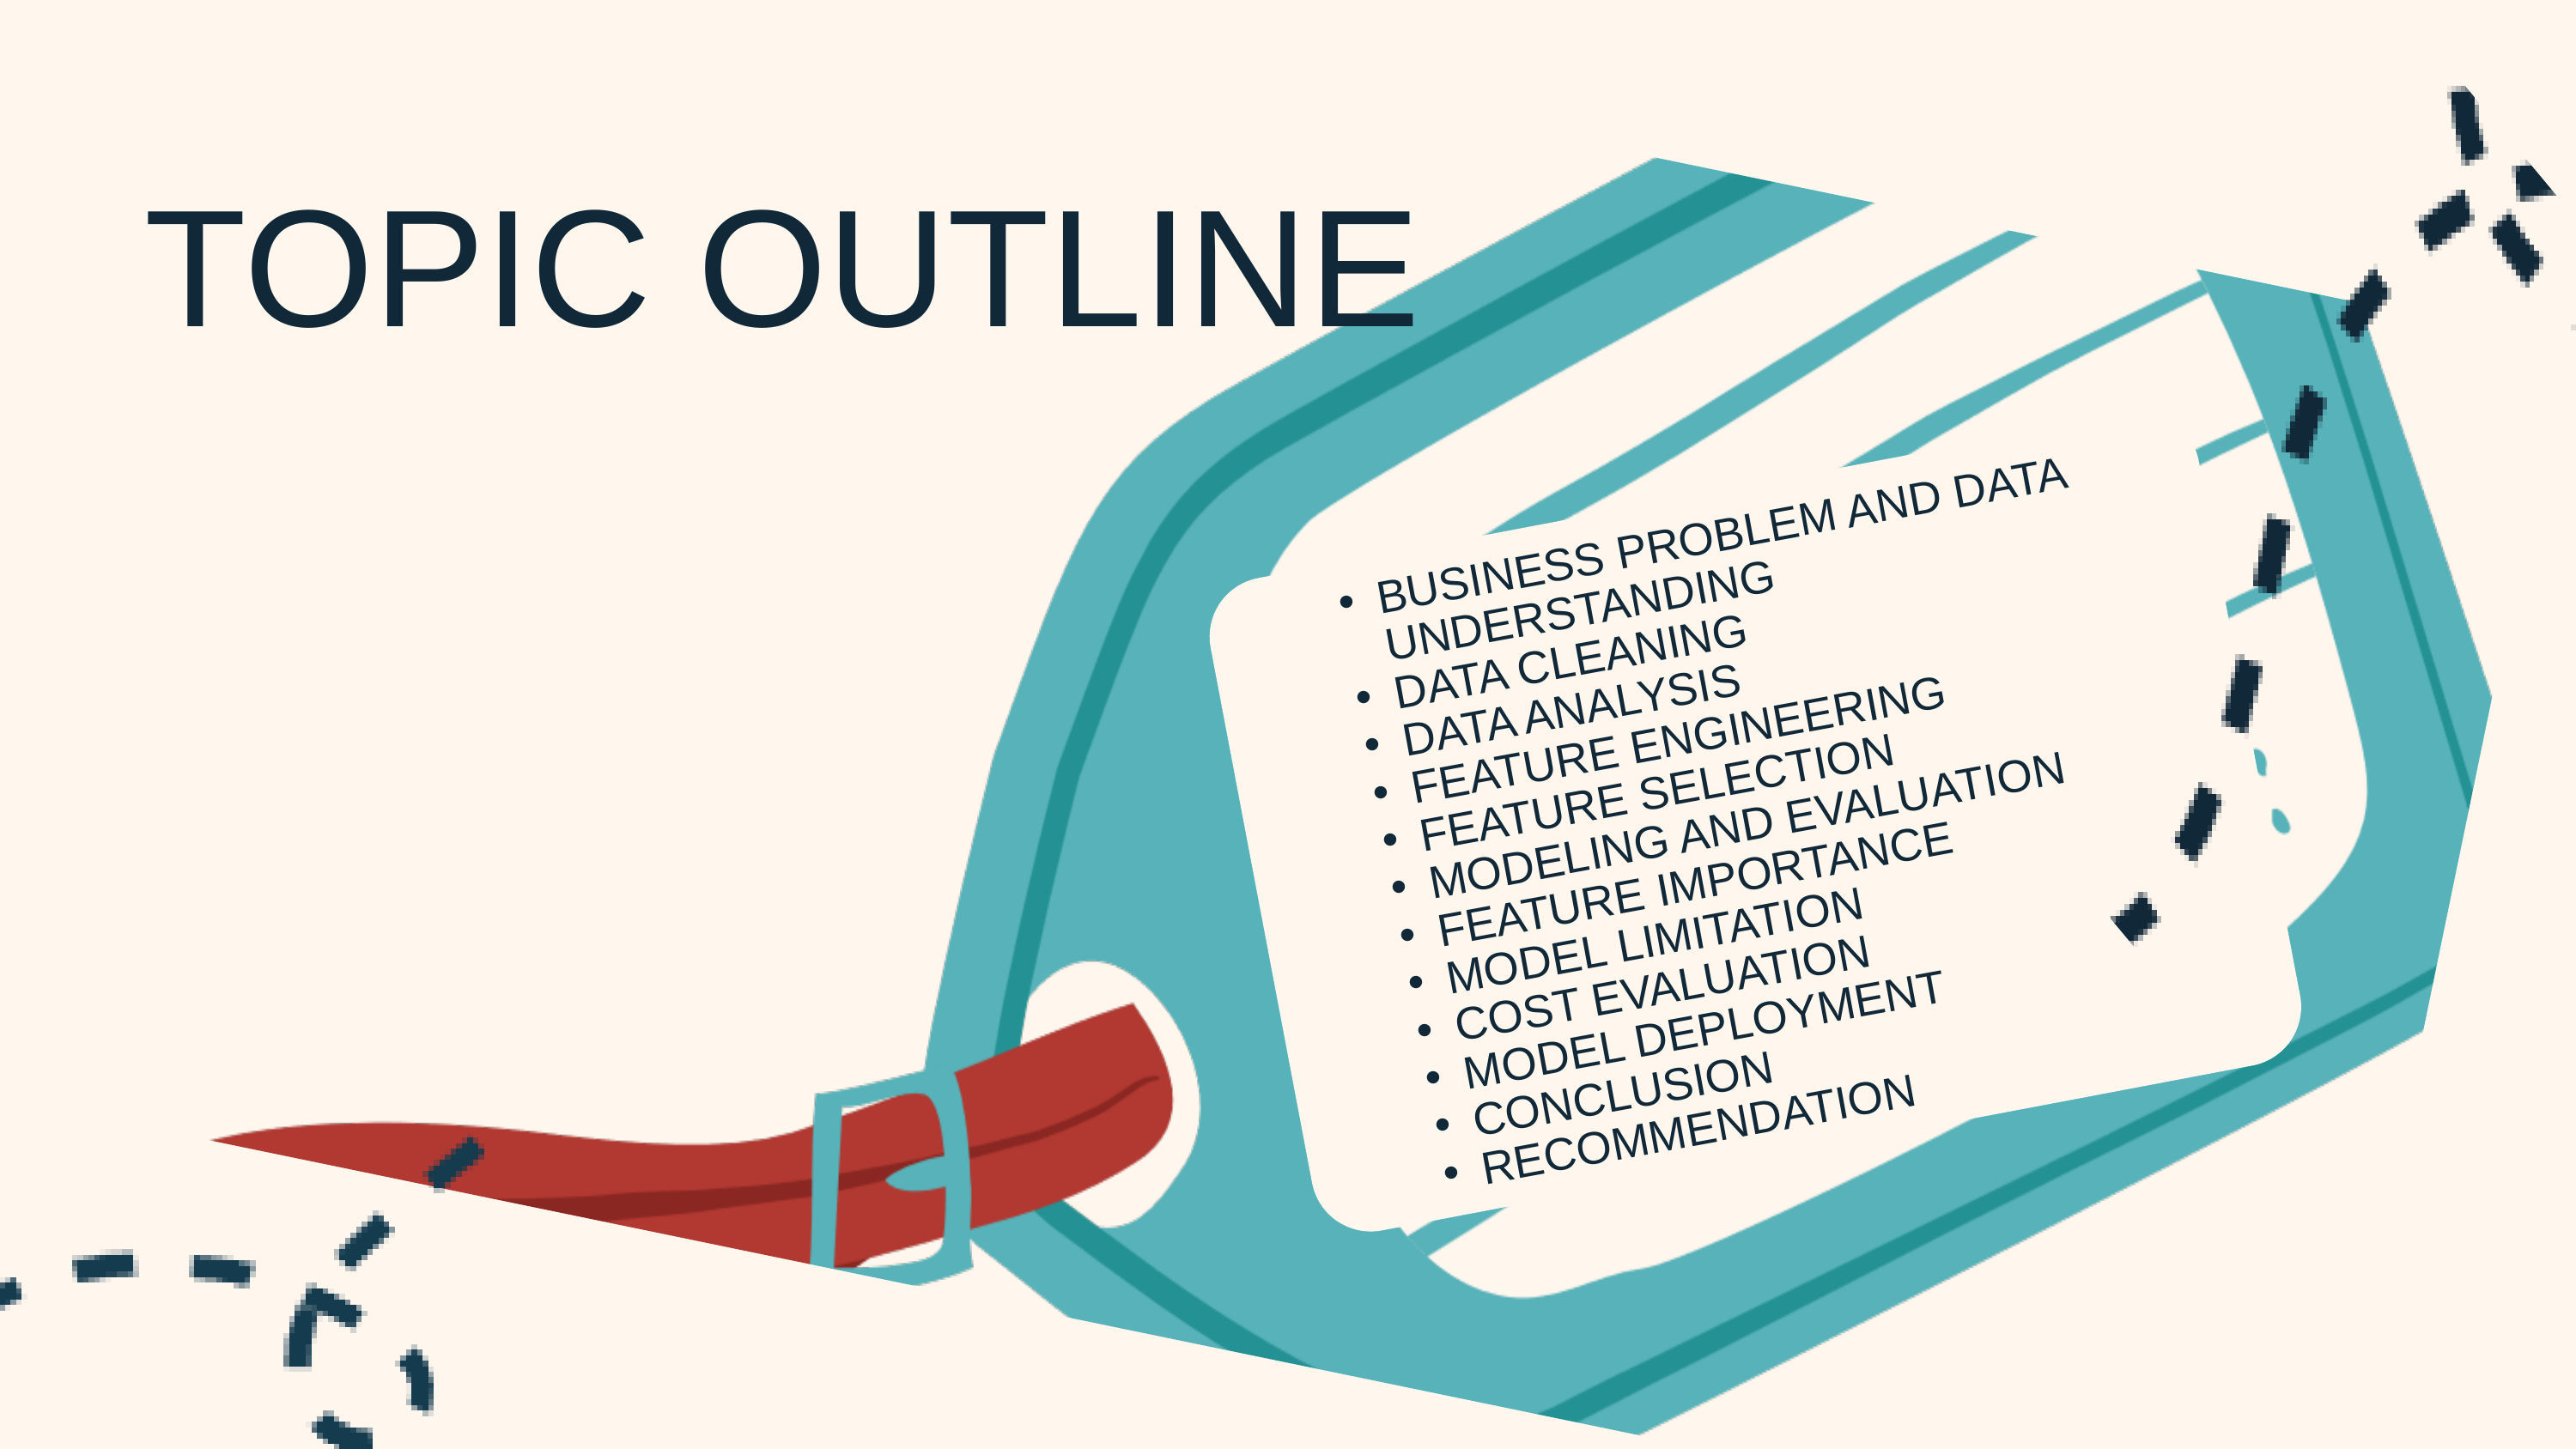

TOPIC OUTLINE
BUSINESS PROBLEM AND DATA UNDERSTANDING
DATA CLEANING
DATA ANALYSIS
FEATURE ENGINEERING
FEATURE SELECTION
MODELING AND EVALUATION
FEATURE IMPORTANCE
MODEL LIMITATION
COST EVALUATION
MODEL DEPLOYMENT
CONCLUSION
RECOMMENDATION